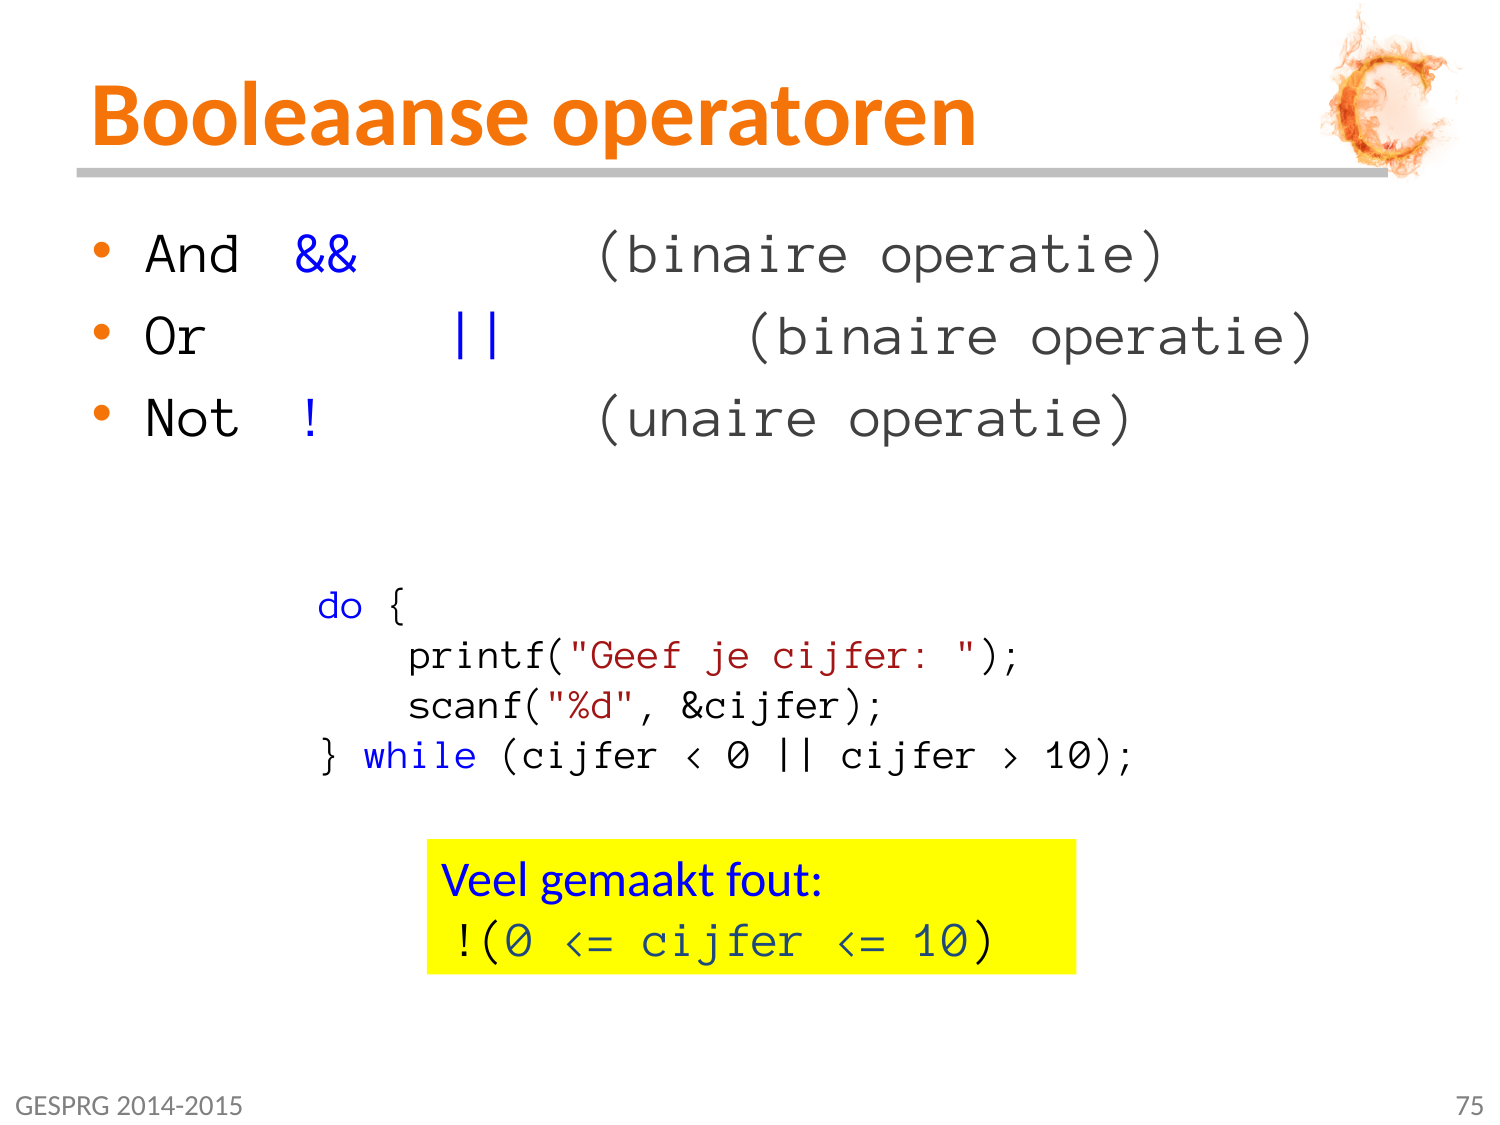

# Booleaanse operatoren
And 	&&		(binaire operatie)
Or 		||		(binaire operatie)
Not 	!		(unaire operatie)
do {
    printf("Geef je cijfer: ");
    scanf("%d", &cijfer);
} while (cijfer < 0 || cijfer > 10);
Veel gemaakt fout:
 !(0 <= cijfer <= 10)
GESPRG 2014-2015
75